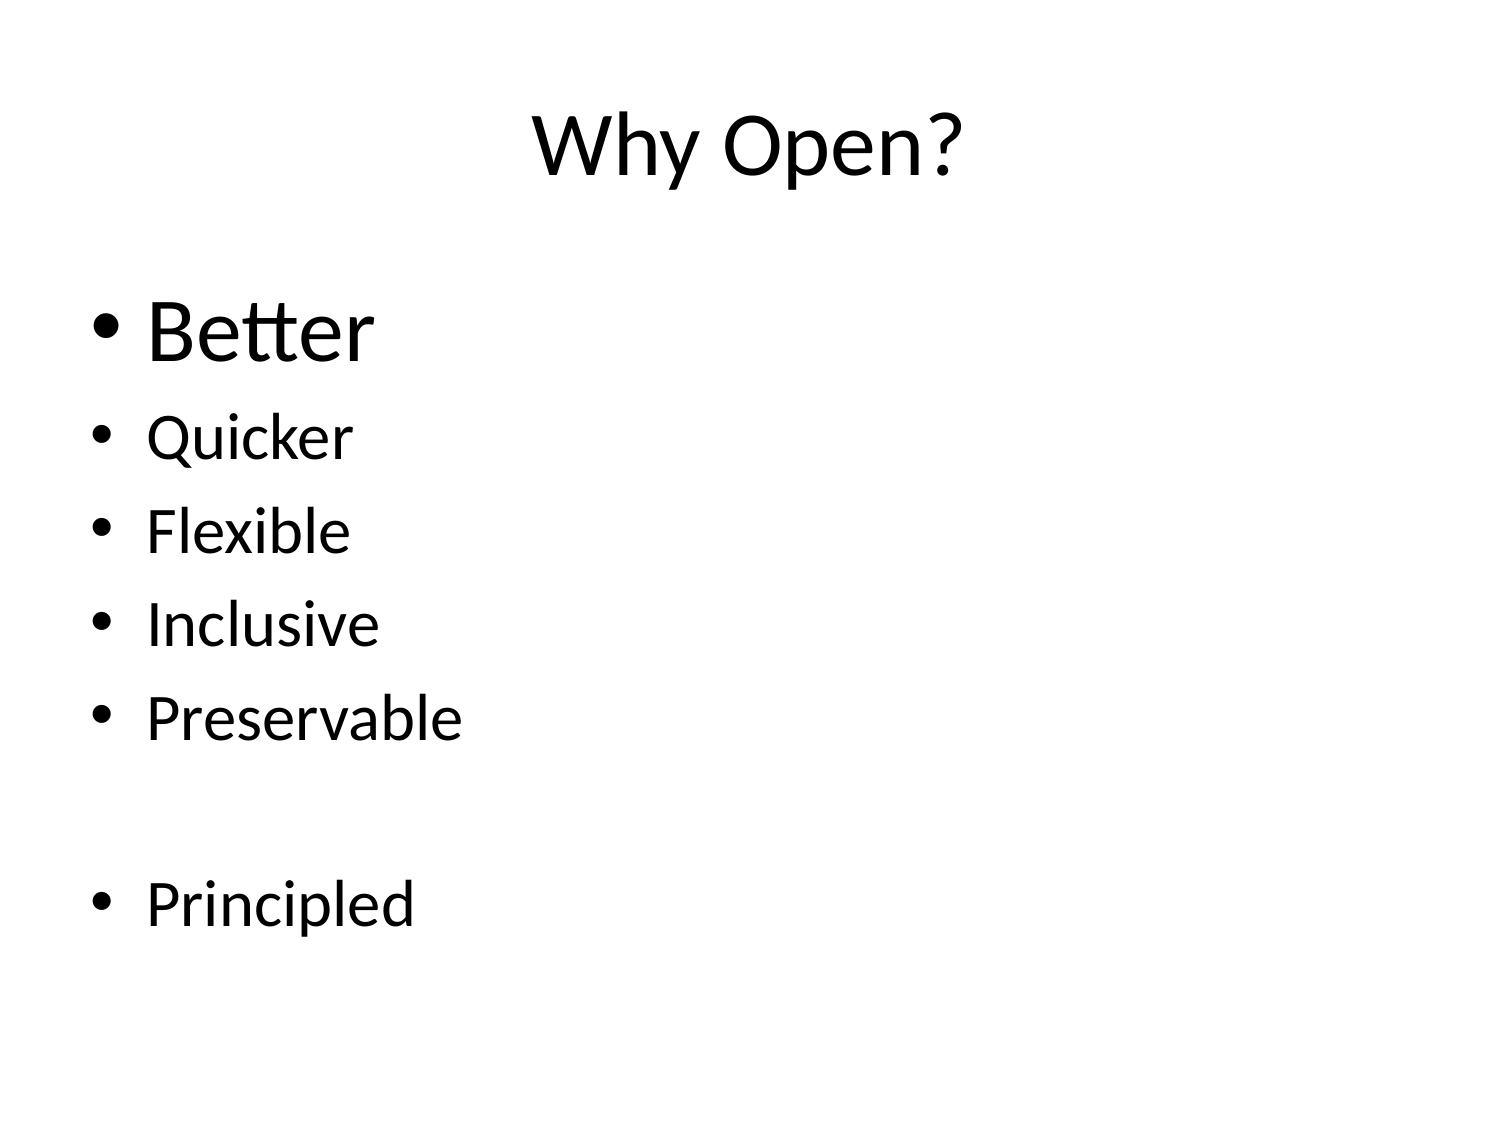

# Why Open?
Better
Quicker
Flexible
Inclusive
Preservable

Principled